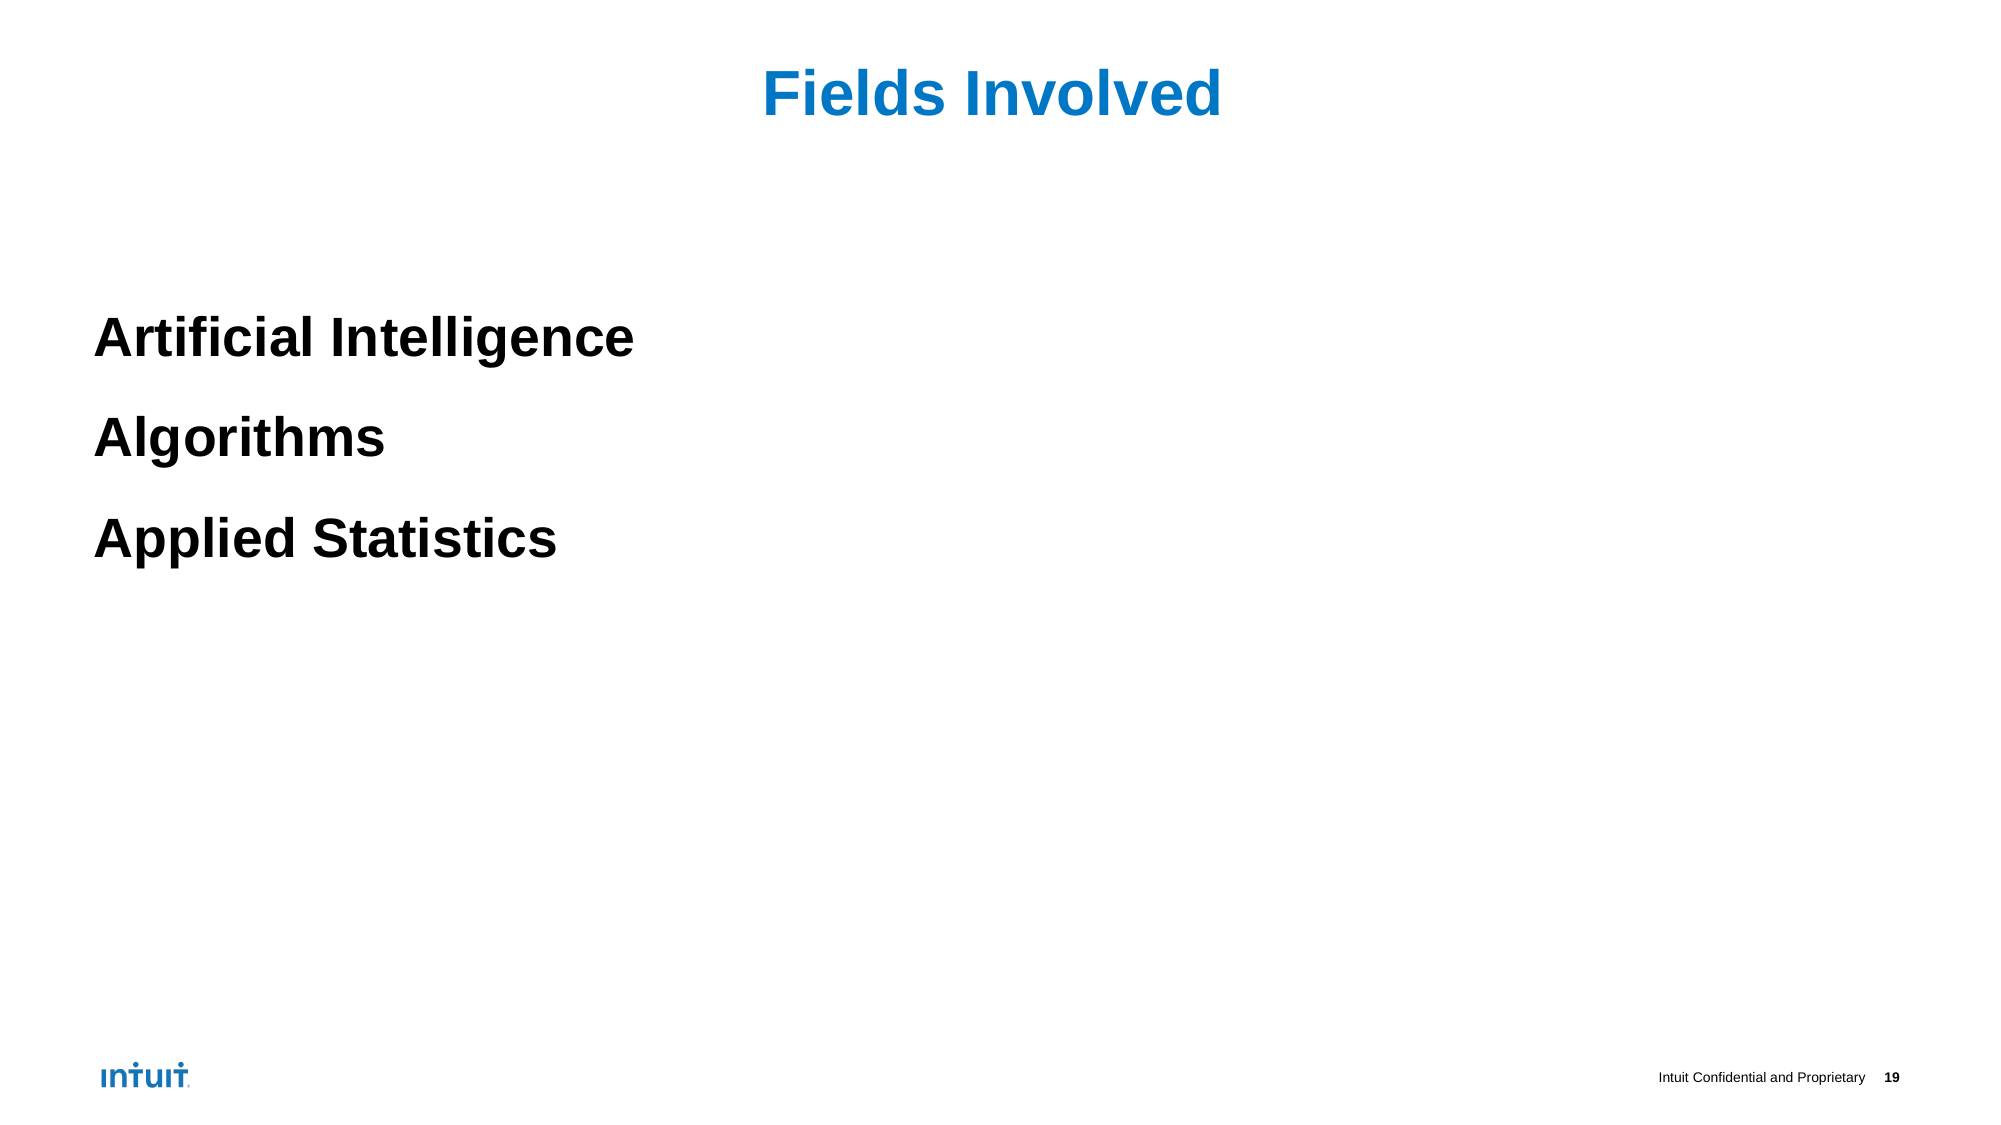

# Fields Involved
Artificial Intelligence
Algorithms
Applied Statistics